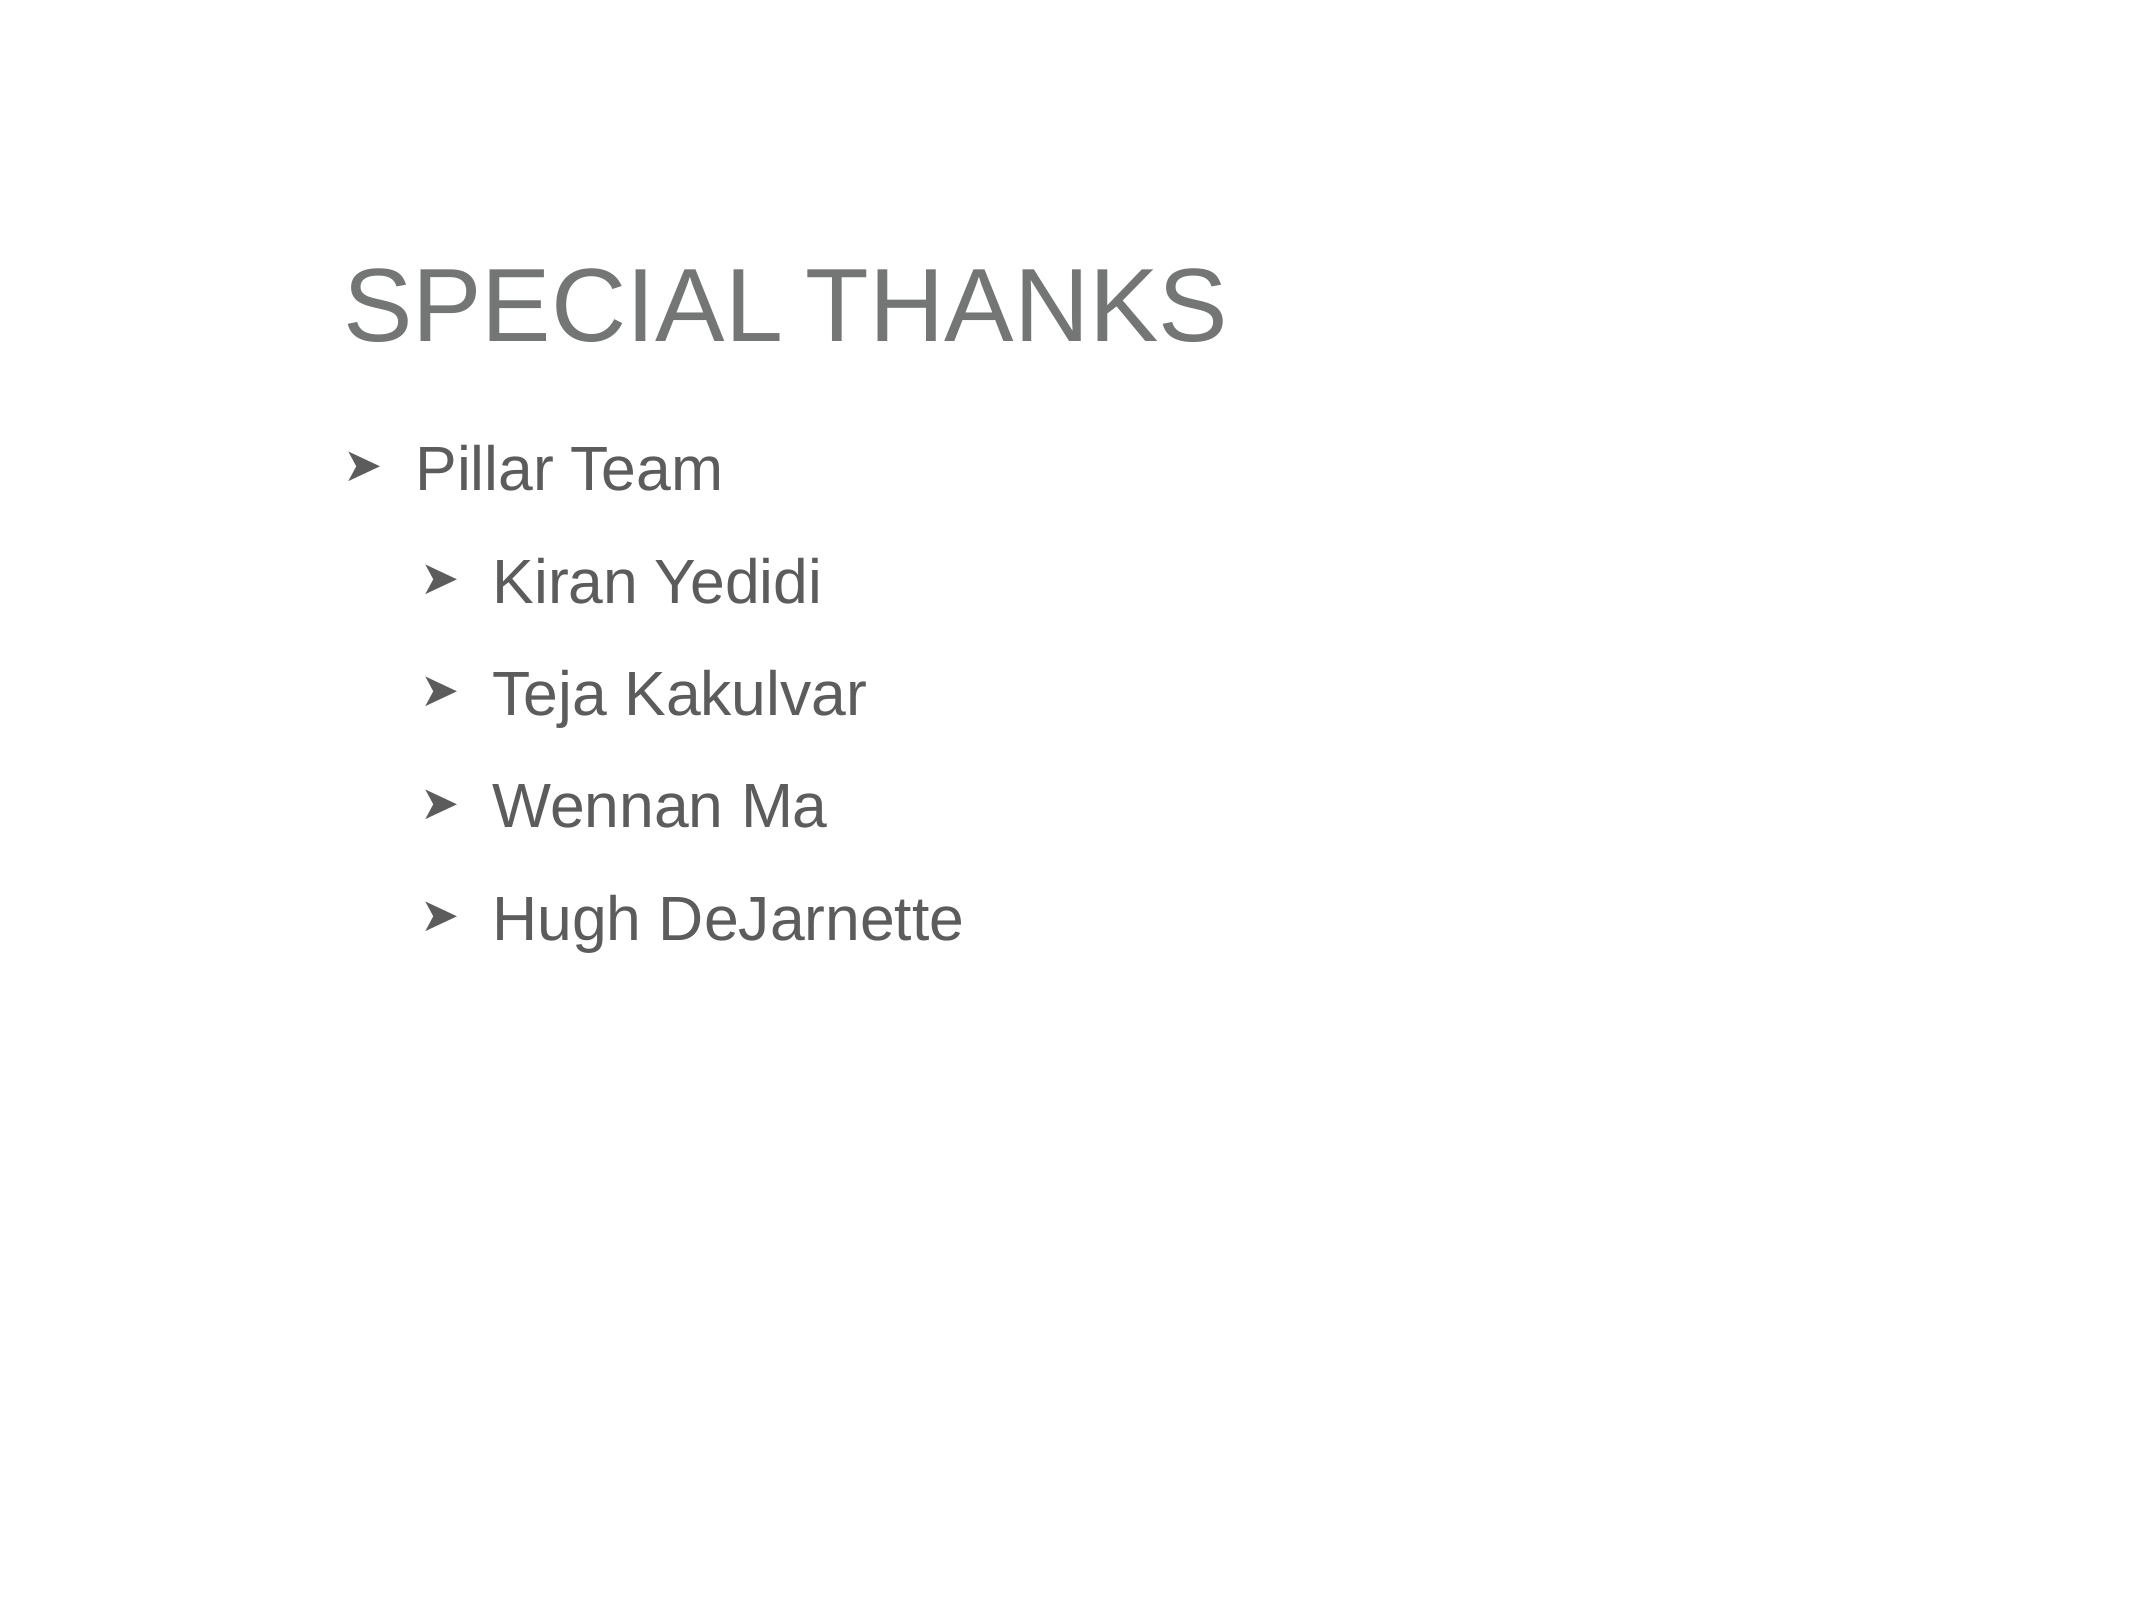

# Special Thanks

Pillar Team
Kiran Yedidi
Teja Kakulvar
Wennan Ma
Hugh DeJarnette